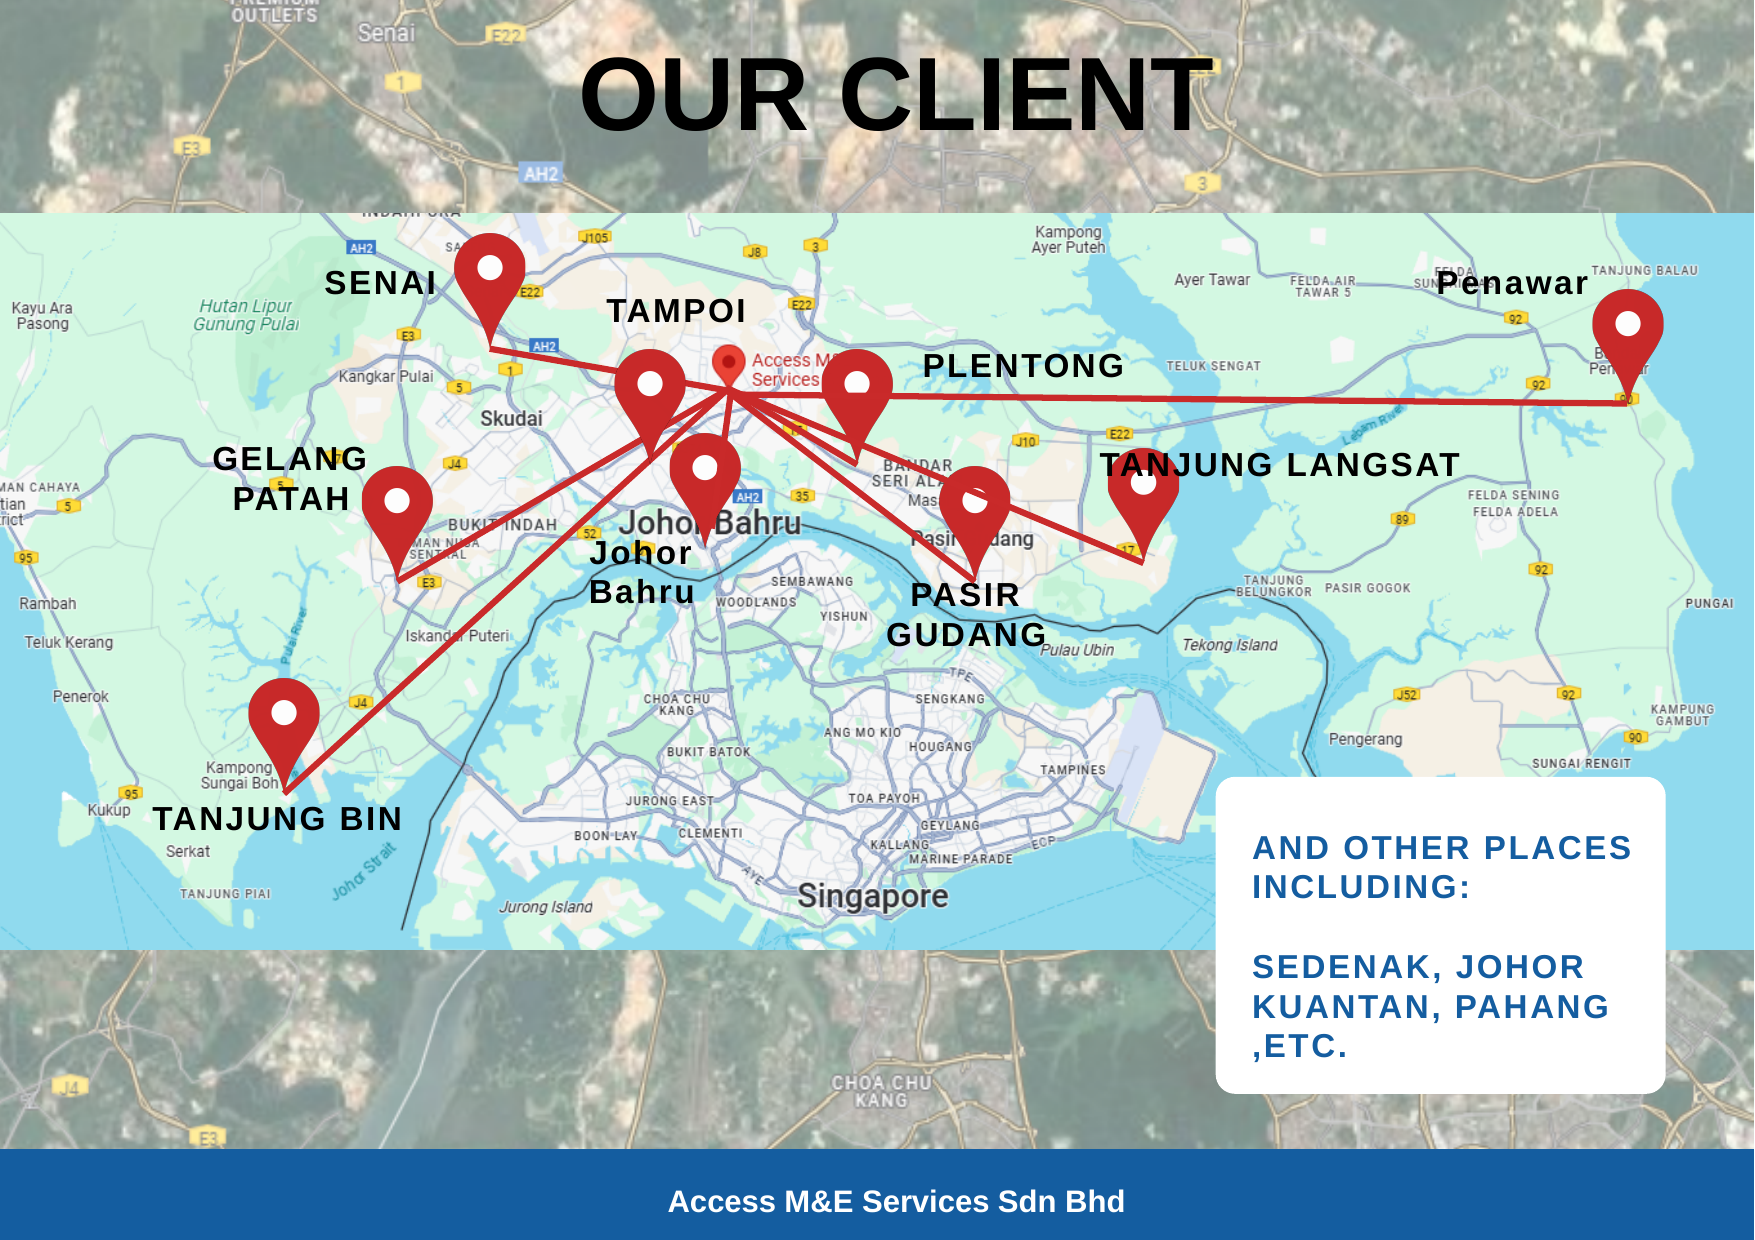

OUR CLIENT

SENAI
Penawar

TAMPOI
PLENTONG

GELANG PATAH
TANJUNG LANGSAT

Johor Bahru
PASIR GUDANG

TANJUNG BIN
AND OTHER PLACES INCLUDING:

SEDENAK, JOHOR
KUANTAN, PAHANG
,ETC.

Access M&E Services Sdn Bhd